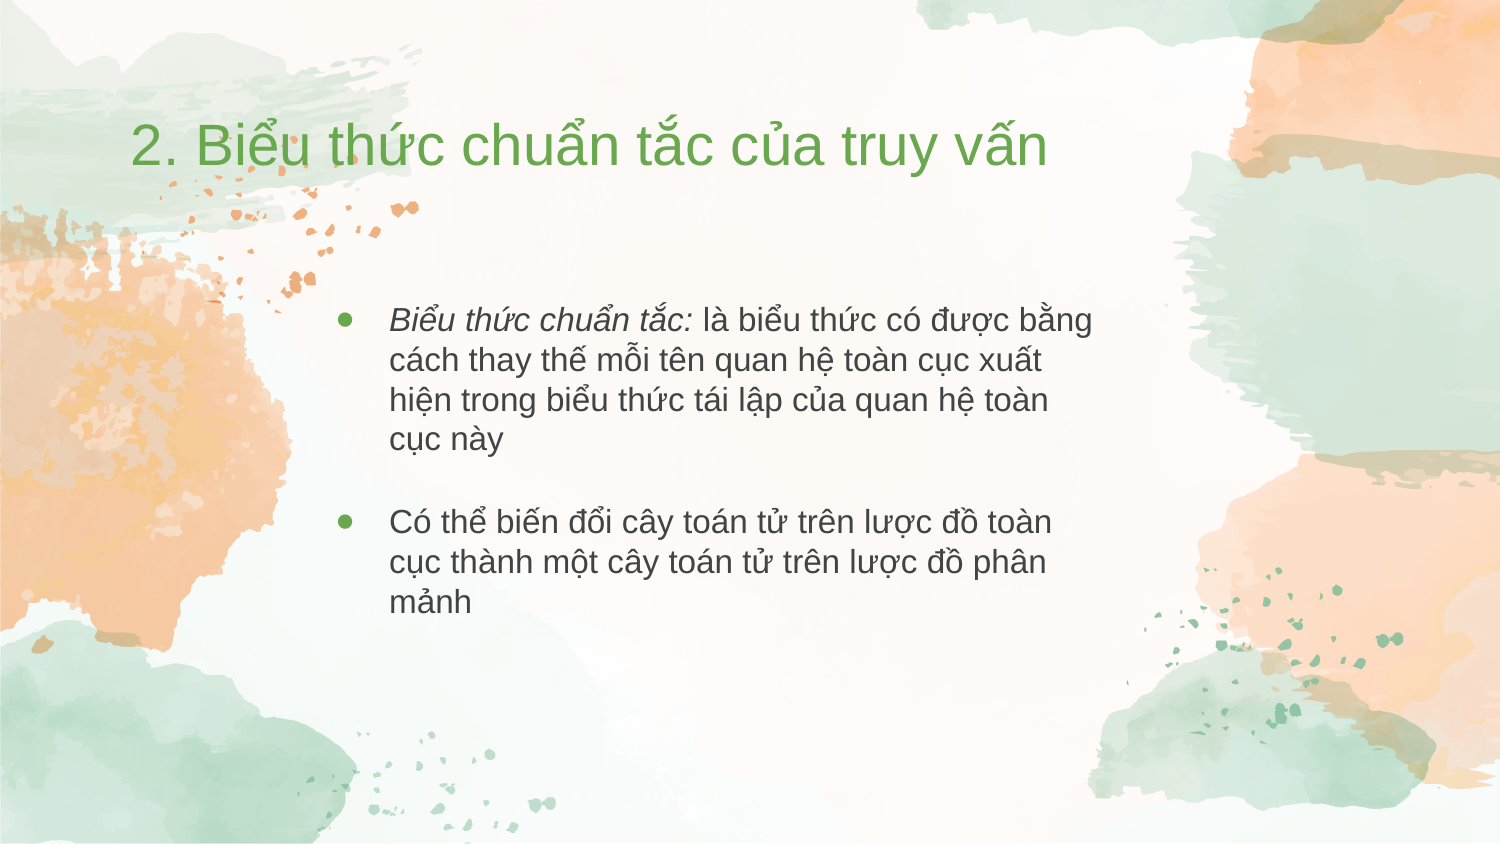

2. Biểu thức chuẩn tắc của truy vấn
Biểu thức chuẩn tắc: là biểu thức có được bằng cách thay thế mỗi tên quan hệ toàn cục xuất hiện trong biểu thức tái lập của quan hệ toàn cục này

Có thể biến đổi cây toán tử trên lược đồ toàn cục thành một cây toán tử trên lược đồ phân mảnh